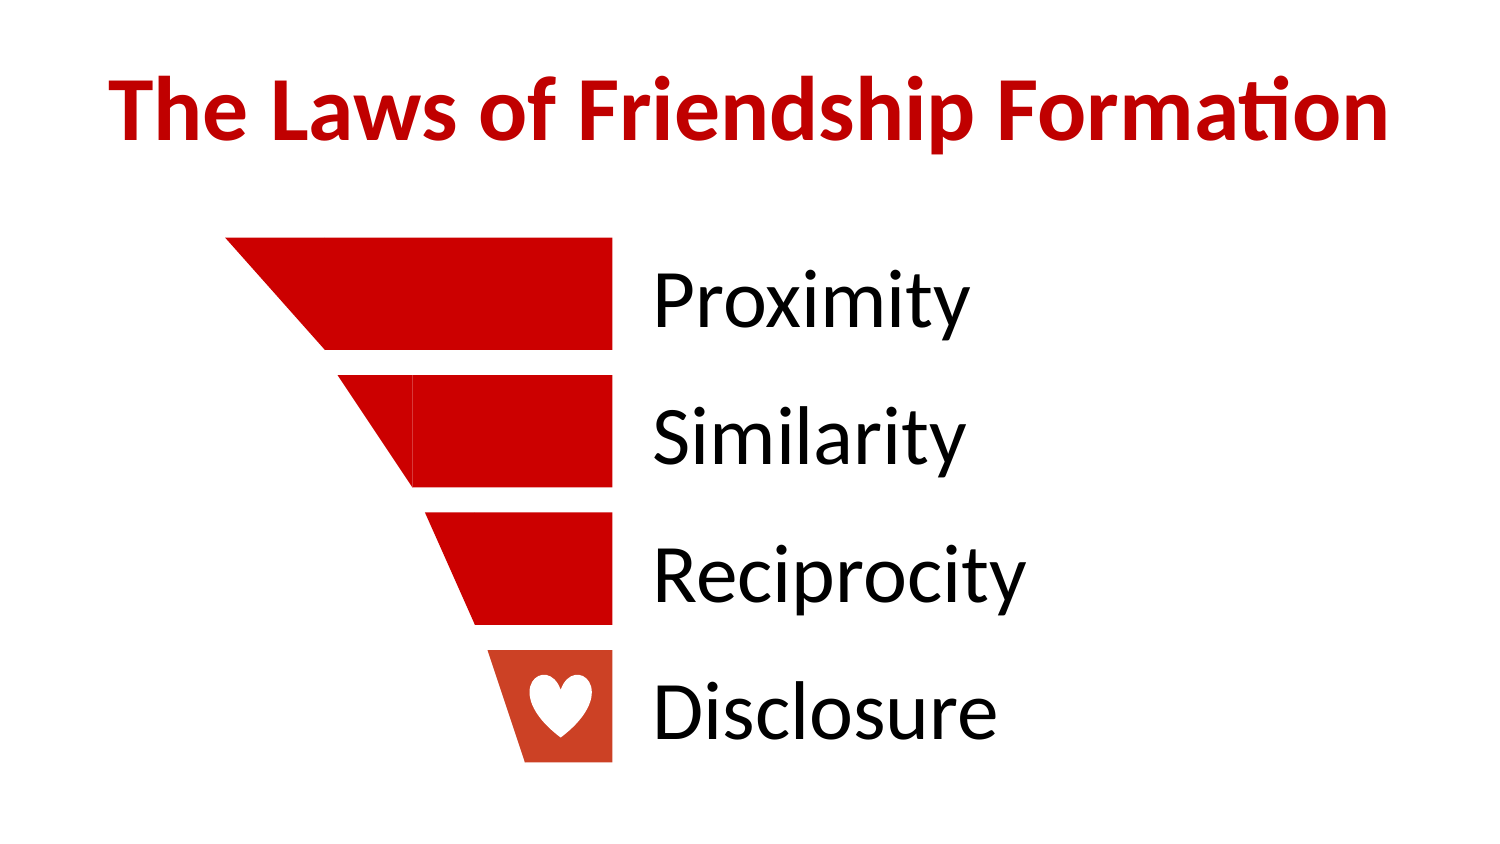

# The Laws of Friendship Formation

Proximity

Similarity

Reciprocity

Disclosure